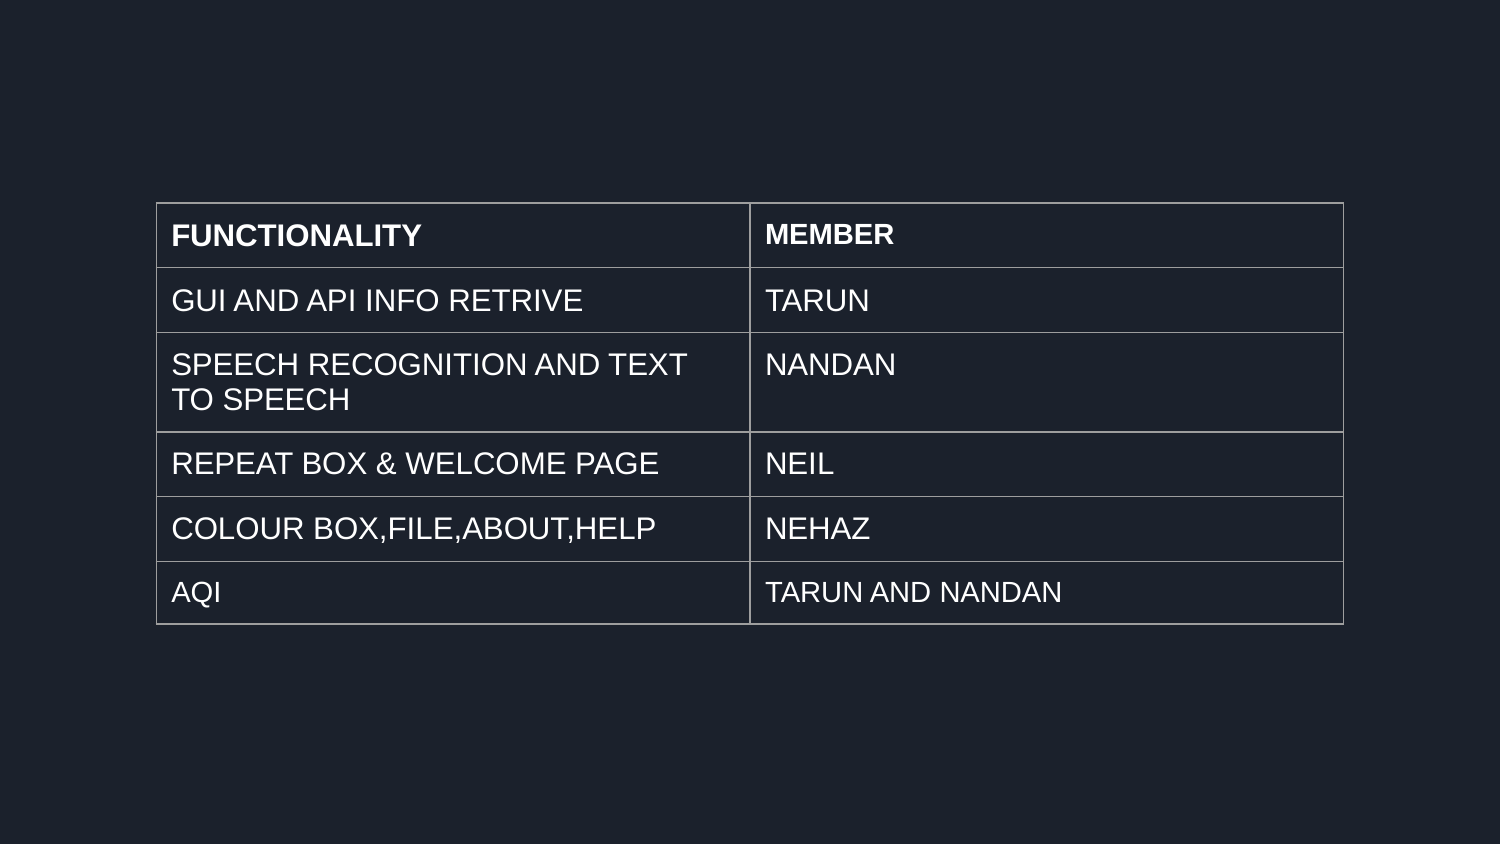

| FUNCTIONALITY | MEMBER |
| --- | --- |
| GUI AND API INFO RETRIVE | TARUN |
| SPEECH RECOGNITION AND TEXT TO SPEECH | NANDAN |
| REPEAT BOX & WELCOME PAGE | NEIL |
| COLOUR BOX,FILE,ABOUT,HELP | NEHAZ |
| AQI | TARUN AND NANDAN |